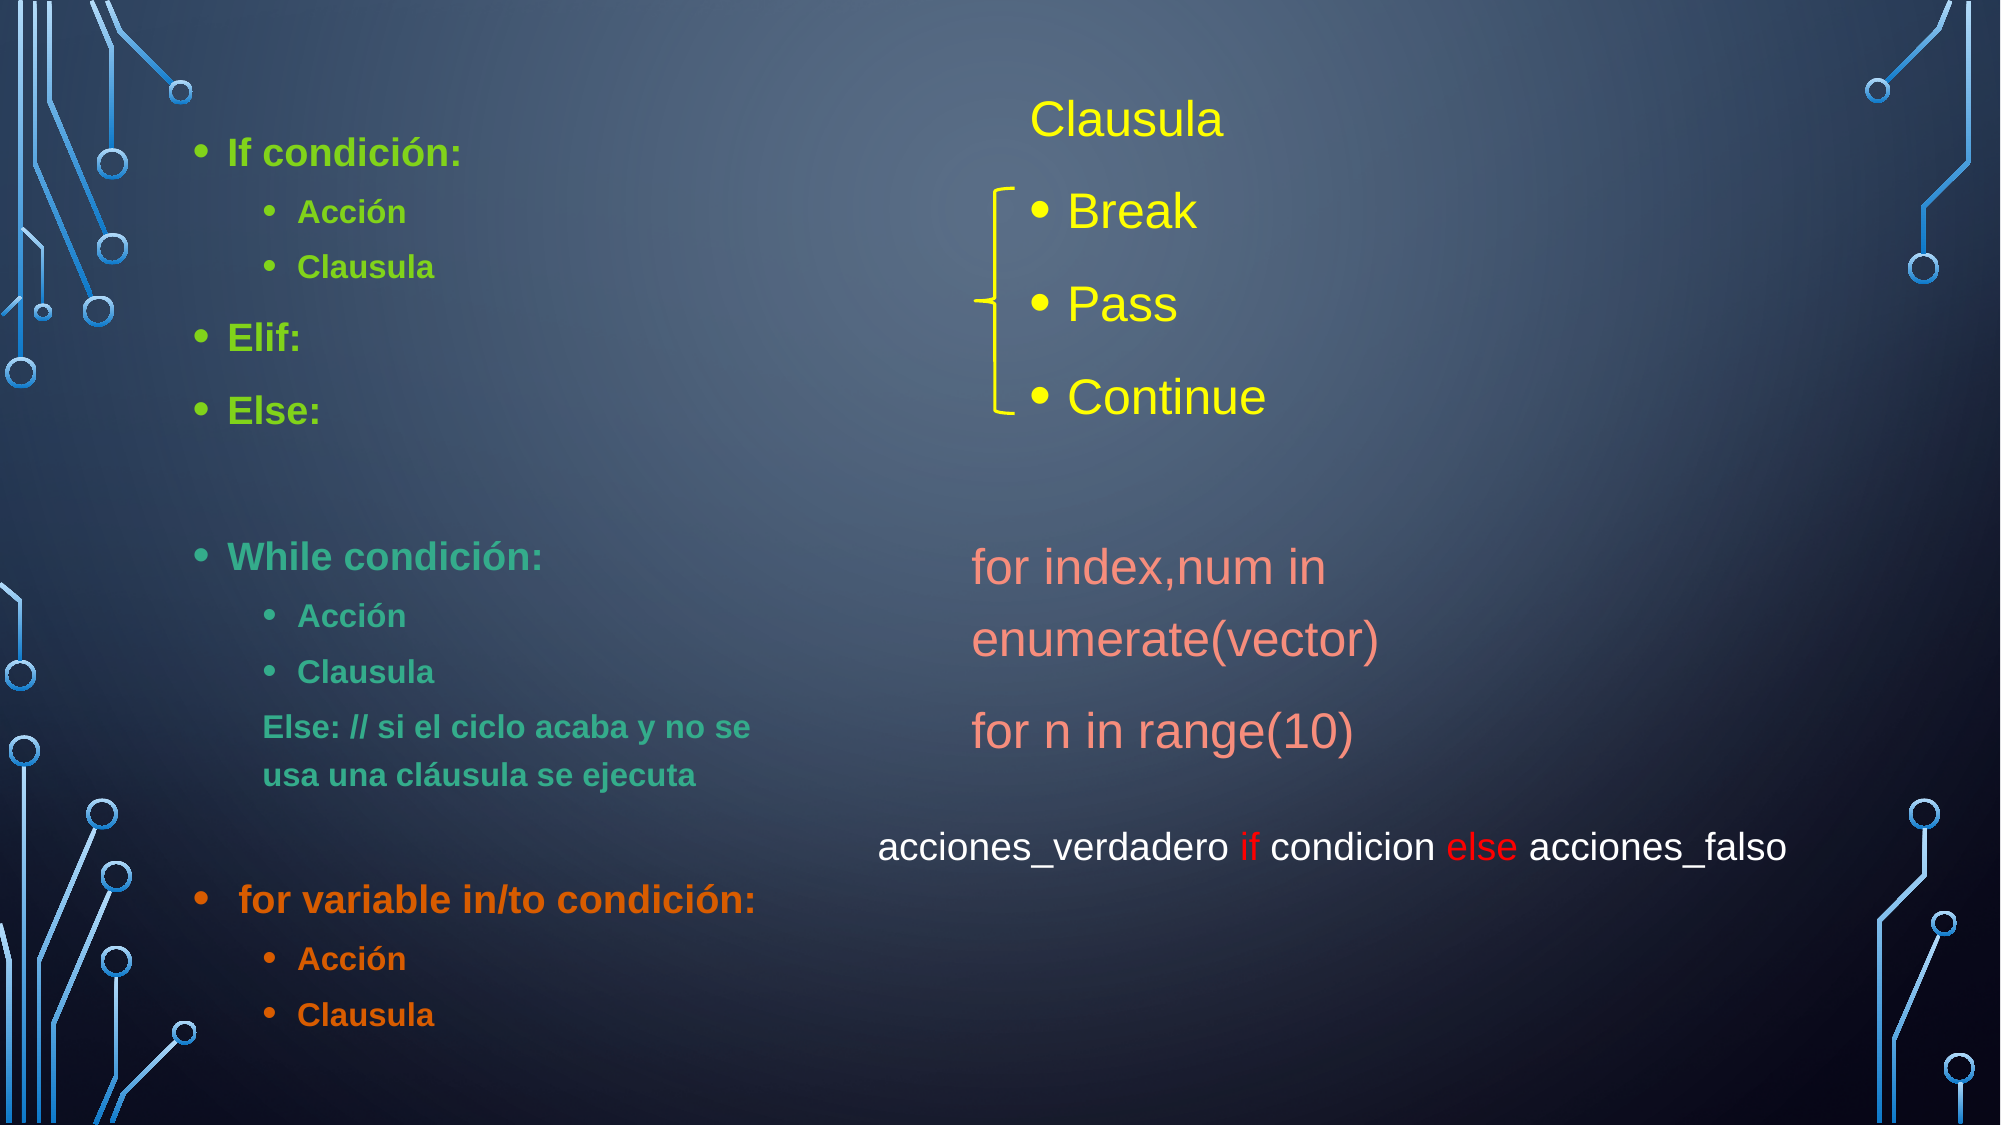

Clausula
Break
Pass
Continue
If condición:
Acción
Clausula
Elif:
Else:

While condición:
Acción
Clausula
Else: // si el ciclo acaba y no se usa una cláusula se ejecuta

 for variable in/to condición:
Acción
Clausula

for index,num in enumerate(vector)
for n in range(10)

acciones_verdadero if condicion else acciones_falso